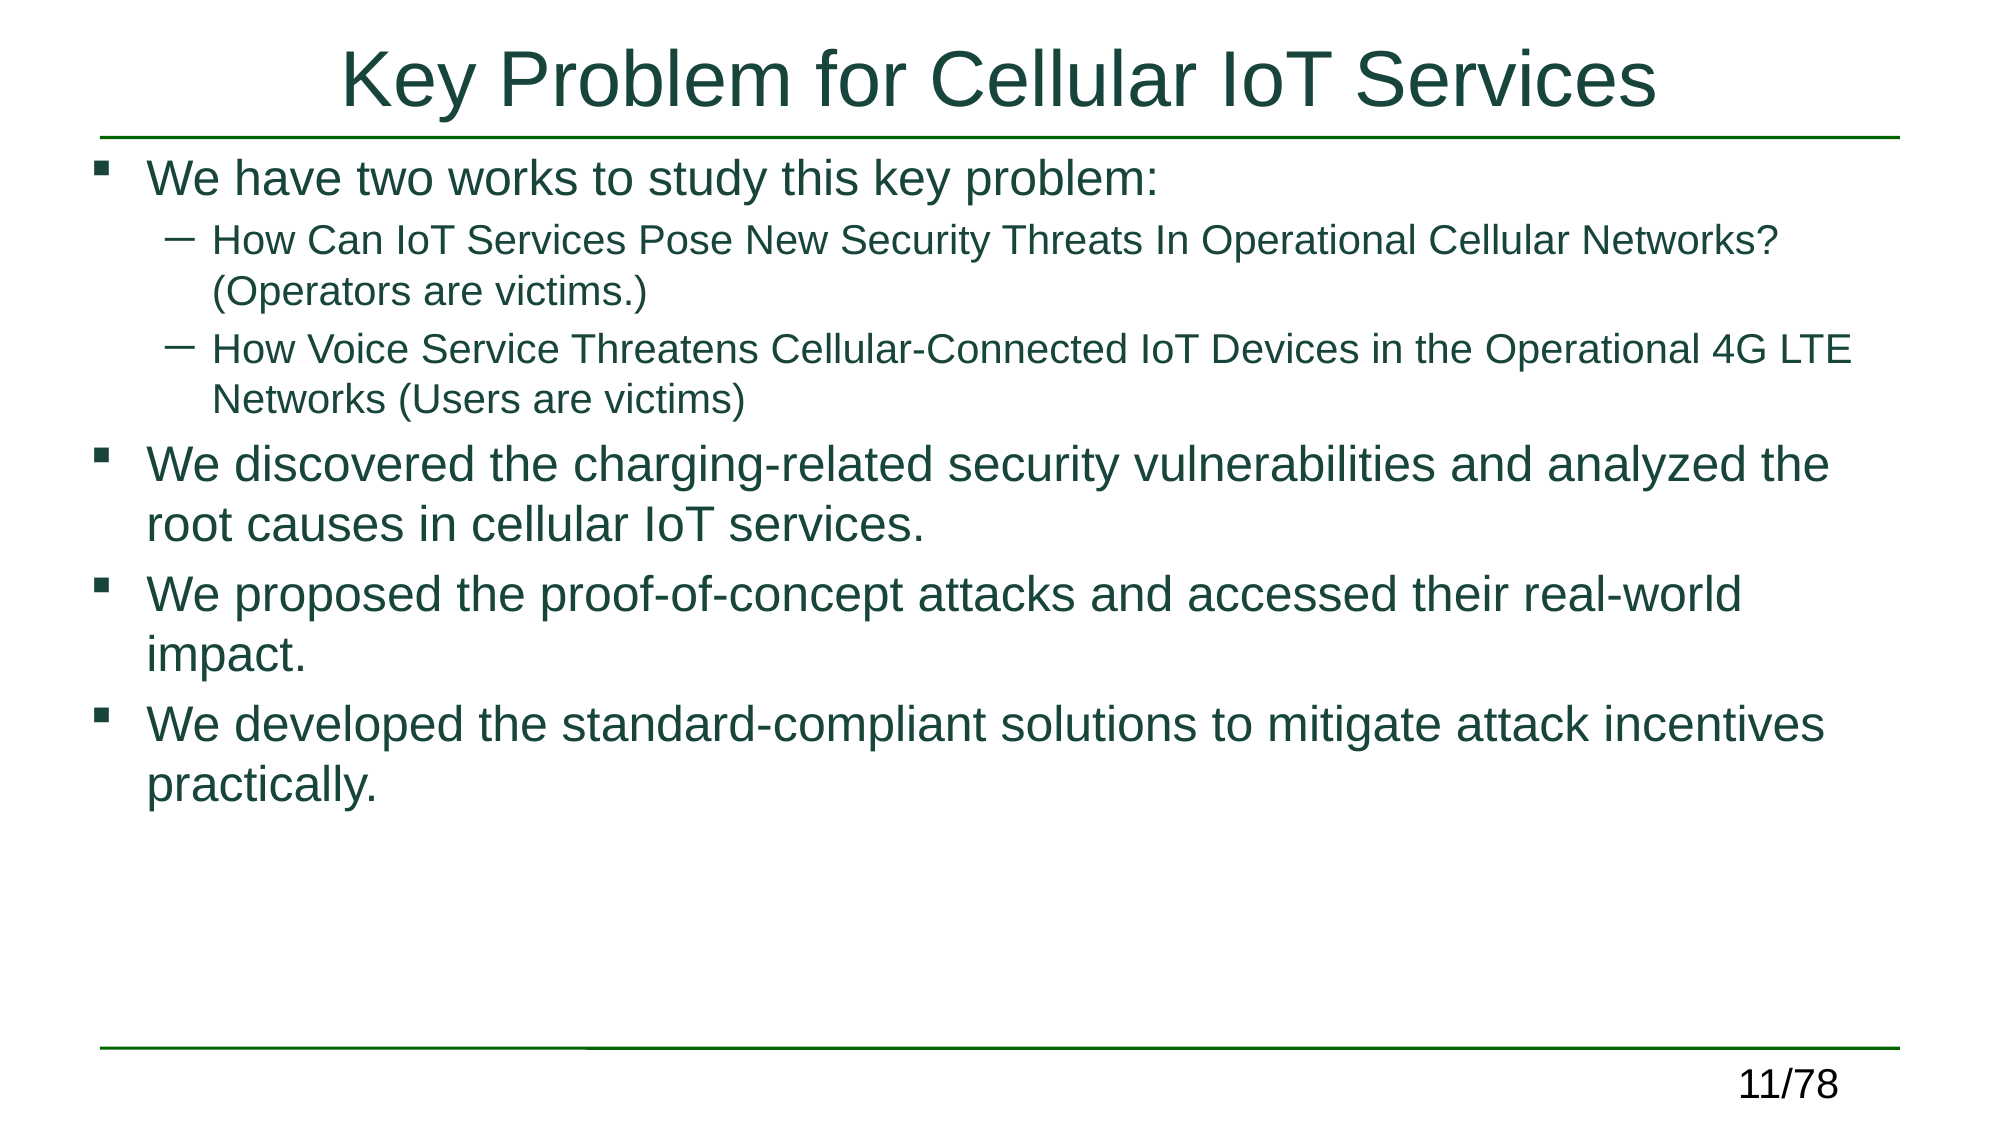

# Key Problem for Cellular IoT Services
We have two works to study this key problem:
How Can IoT Services Pose New Security Threats In Operational Cellular Networks? (Operators are victims.)
How Voice Service Threatens Cellular-Connected IoT Devices in the Operational 4G LTE Networks (Users are victims)
We discovered the charging-related security vulnerabilities and analyzed the root causes in cellular IoT services.
We proposed the proof-of-concept attacks and accessed their real-world impact.
We developed the standard-compliant solutions to mitigate attack incentives practically.